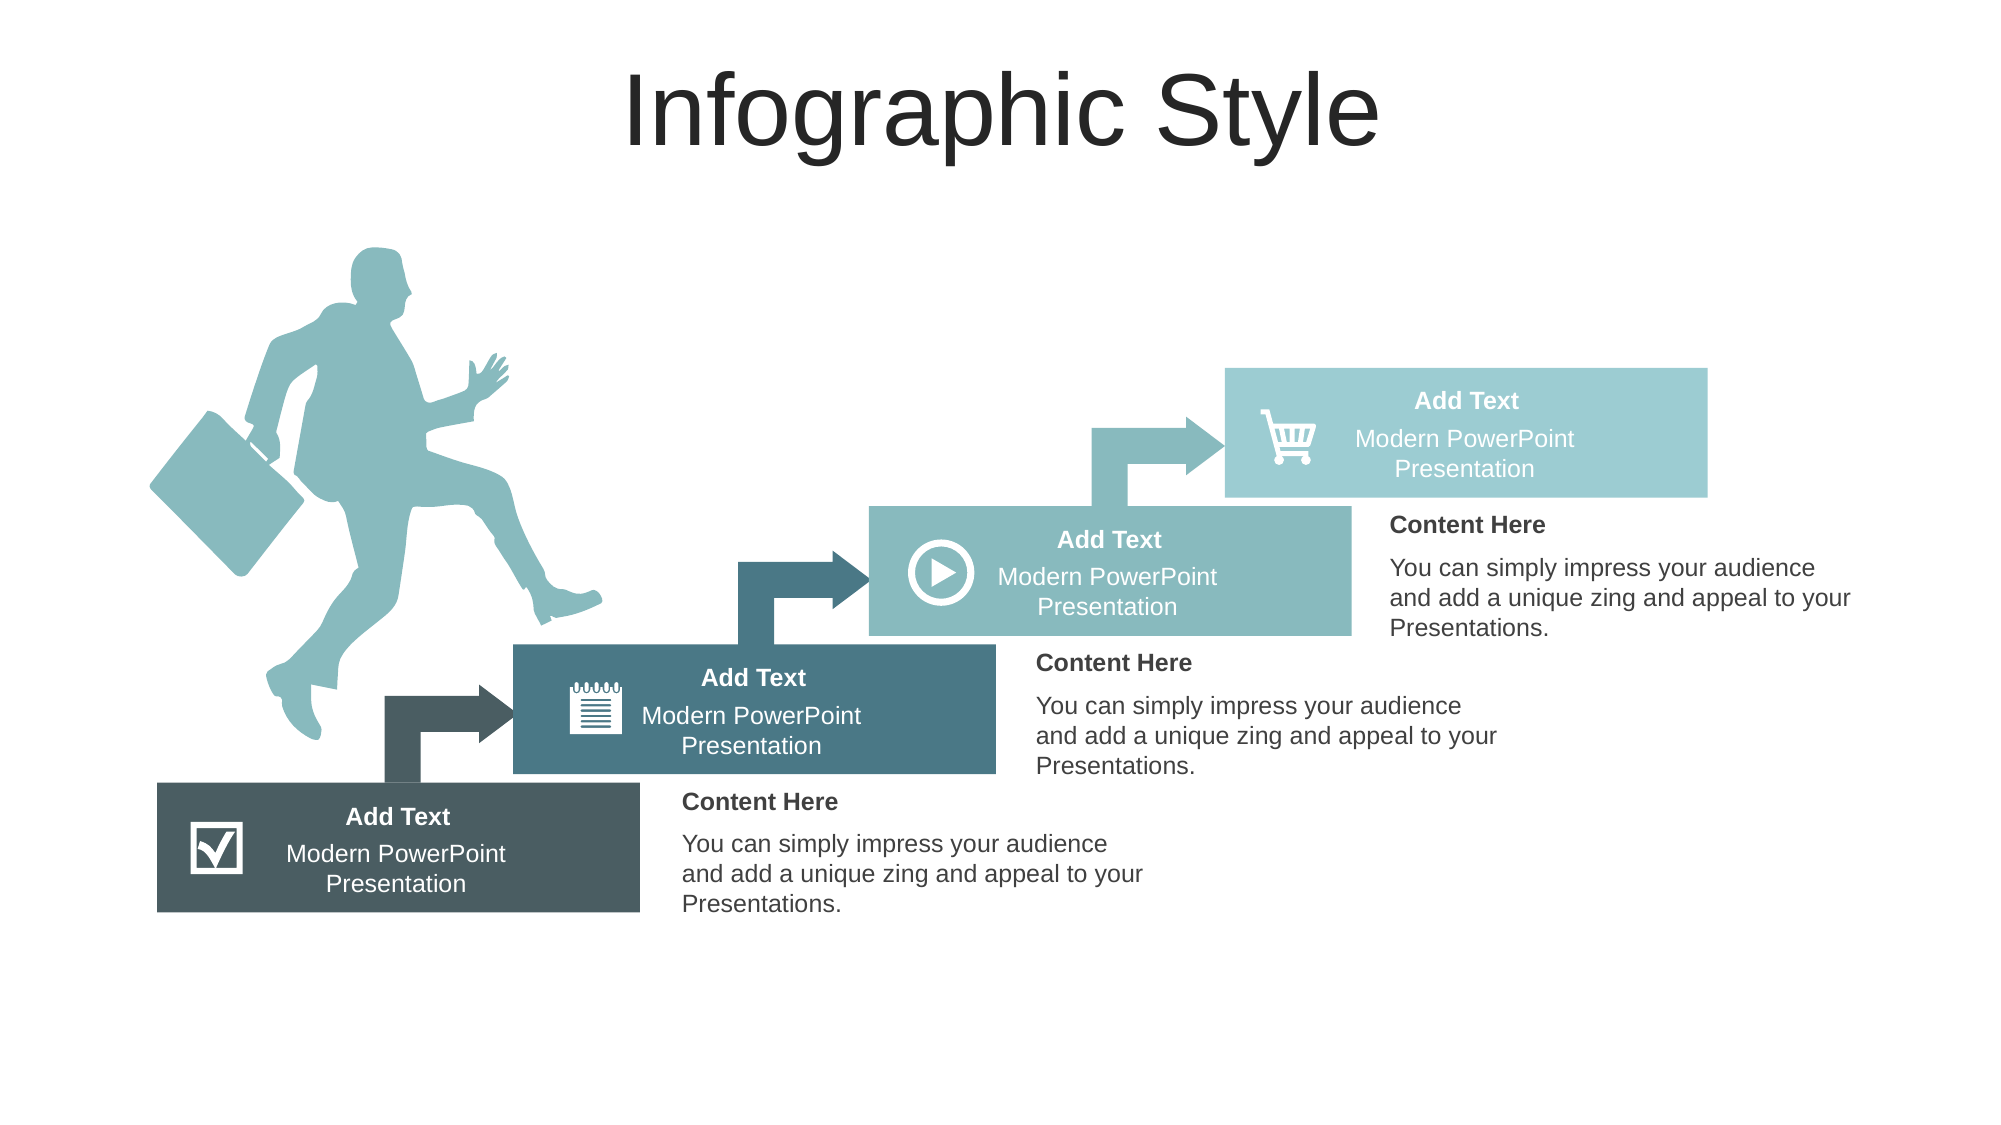

Infographic Style

Add Text
Modern PowerPoint  Presentation

Content Here
You can simply impress your audience and add a unique zing and appeal to your Presentations.

Add Text
Modern PowerPoint  Presentation

Content Here
You can simply impress your audience and add a unique zing and appeal to your Presentations.

Add Text
Modern PowerPoint  Presentation

Content Here
You can simply impress your audience and add a unique zing and appeal to your Presentations.

Add Text
Modern PowerPoint  Presentation